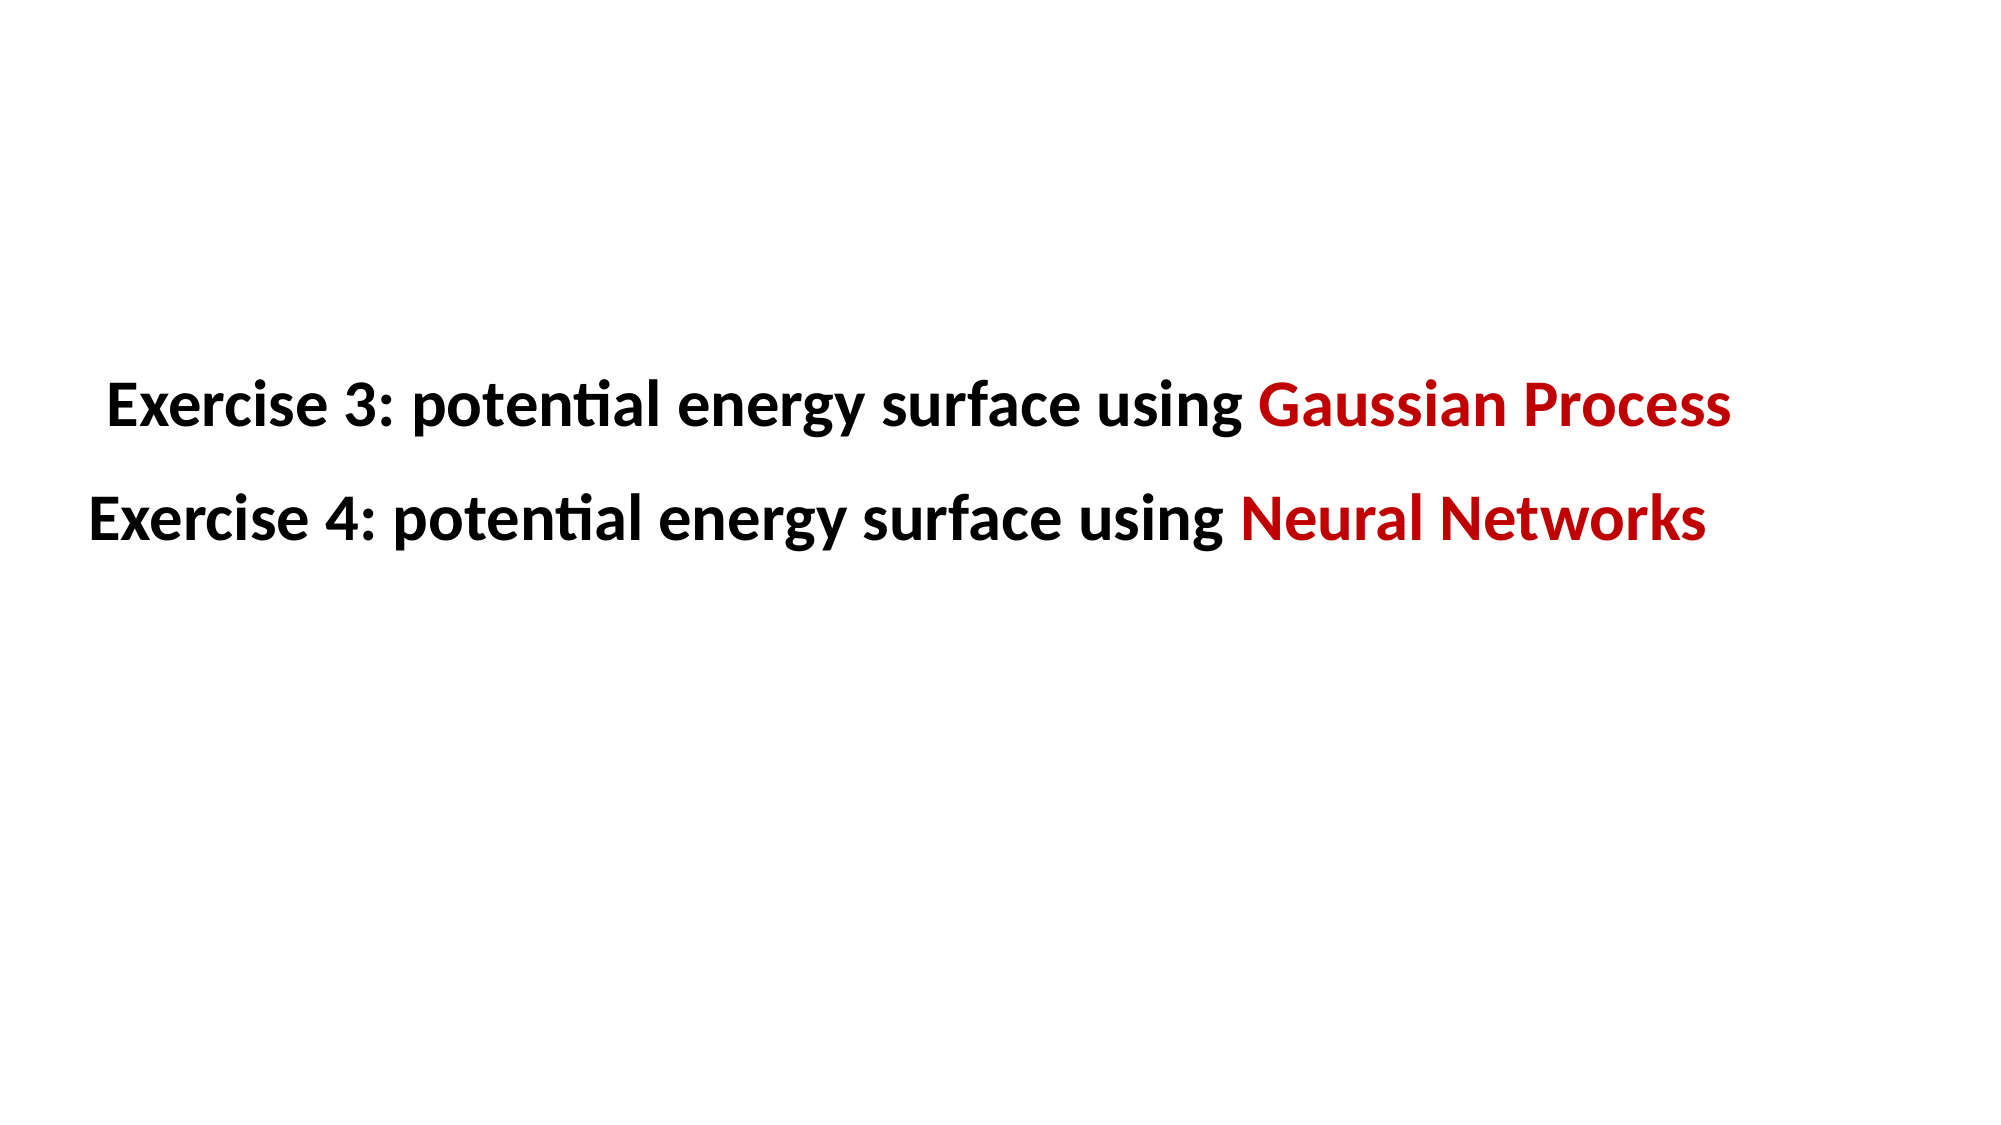

Exercise 3: potential energy surface using Gaussian Process
Exercise 4: potential energy surface using Neural Networks